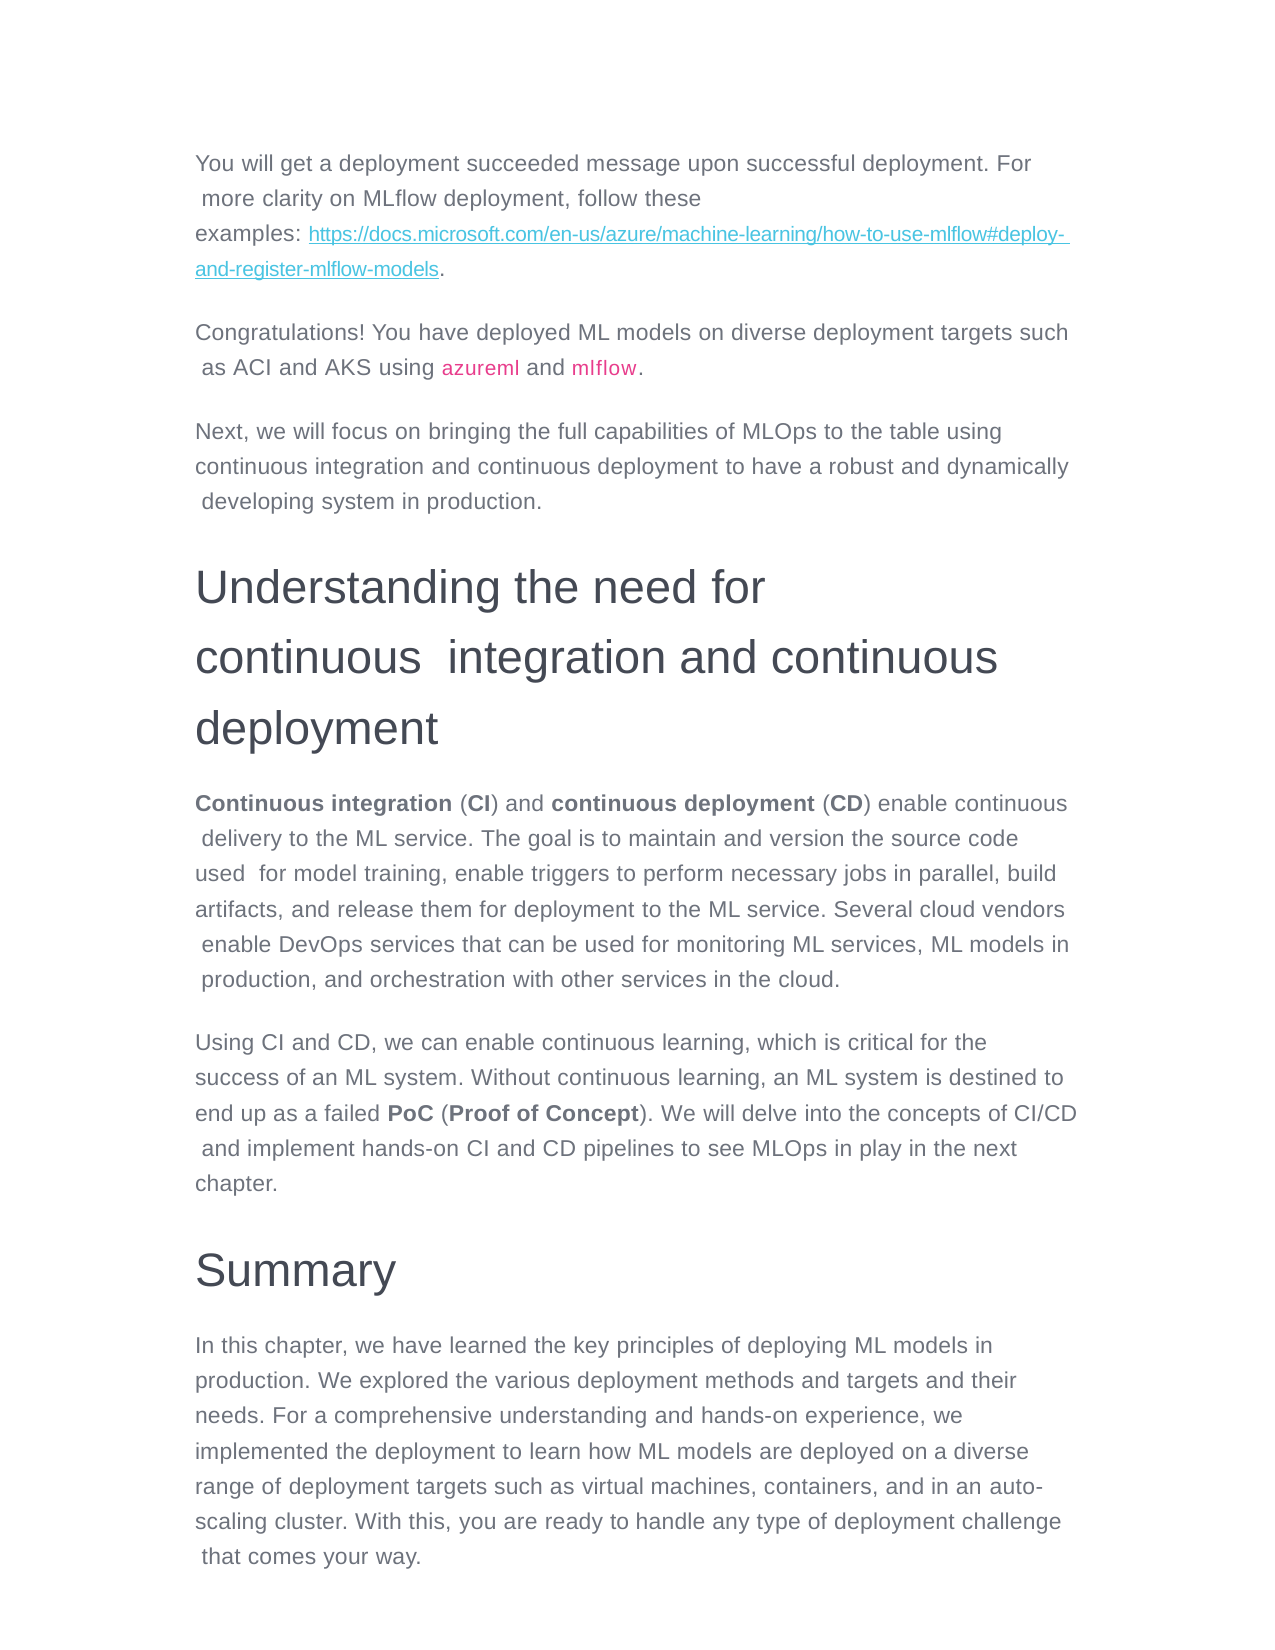

You will get a deployment succeeded message upon successful deployment. For  more clarity on MLflow deployment, follow these
examples: https://docs.microsoft.com/en-us/azure/machine-learning/how-to-use-mlflow#deploy-  and-register-mlflow-models.

Congratulations! You have deployed ML models on diverse deployment targets such  as ACI and AKS using azureml and mlflow.

Next, we will focus on bringing the full capabilities of MLOps to the table using  continuous integration and continuous deployment to have a robust and dynamically  developing system in production.

Understanding the need for continuous  integration and continuous deployment
Continuous integration (CI) and continuous deployment (CD) enable continuous  delivery to the ML service. The goal is to maintain and version the source code used  for model training, enable triggers to perform necessary jobs in parallel, build  artifacts, and release them for deployment to the ML service. Several cloud vendors  enable DevOps services that can be used for monitoring ML services, ML models in  production, and orchestration with other services in the cloud.

Using CI and CD, we can enable continuous learning, which is critical for the  success of an ML system. Without continuous learning, an ML system is destined to  end up as a failed PoC (Proof of Concept). We will delve into the concepts of CI/CD  and implement hands-on CI and CD pipelines to see MLOps in play in the next  chapter.

Summary
In this chapter, we have learned the key principles of deploying ML models in  production. We explored the various deployment methods and targets and their  needs. For a comprehensive understanding and hands-on experience, we  implemented the deployment to learn how ML models are deployed on a diverse  range of deployment targets such as virtual machines, containers, and in an auto-  scaling cluster. With this, you are ready to handle any type of deployment challenge  that comes your way.